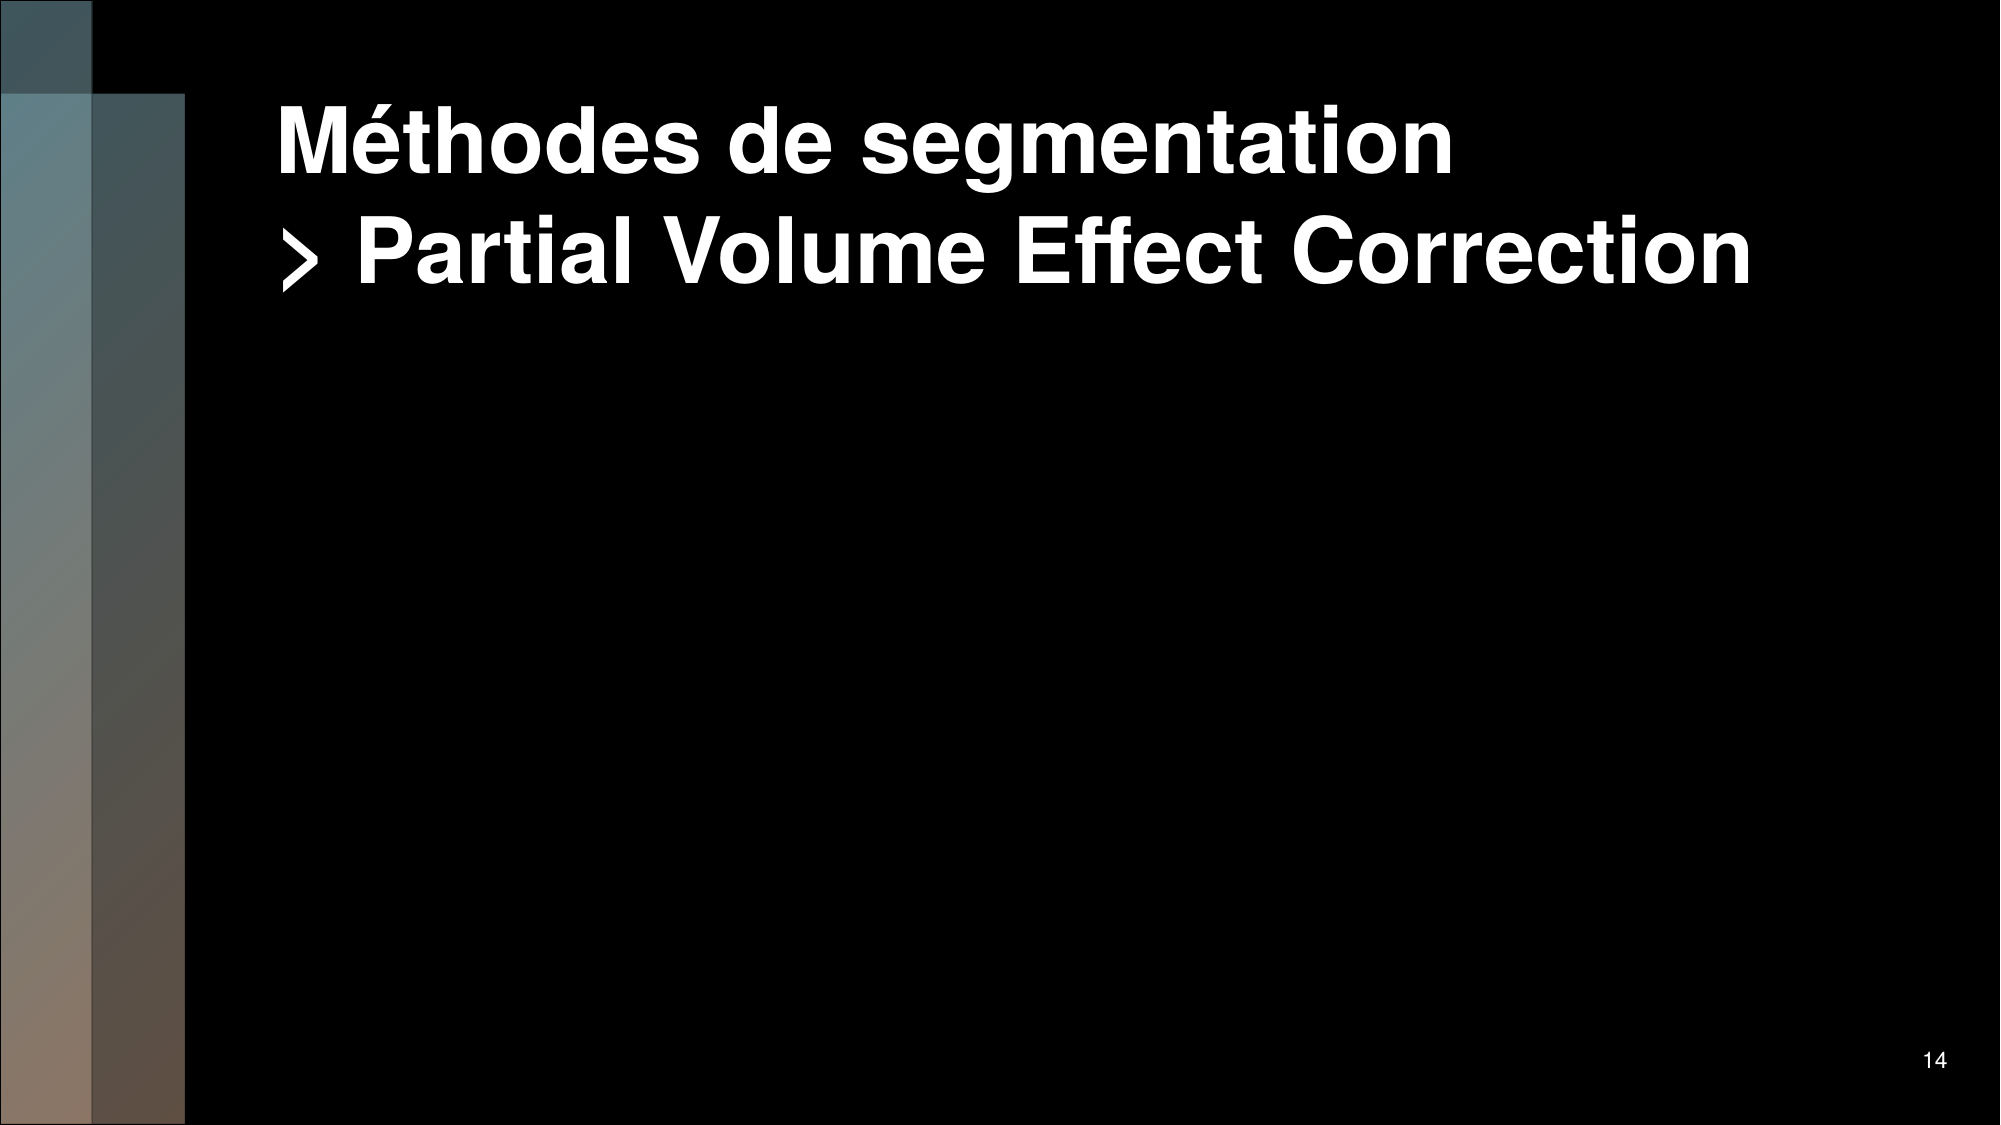

# Méthodes de segmentation > Partial Volume Effect Correction

14